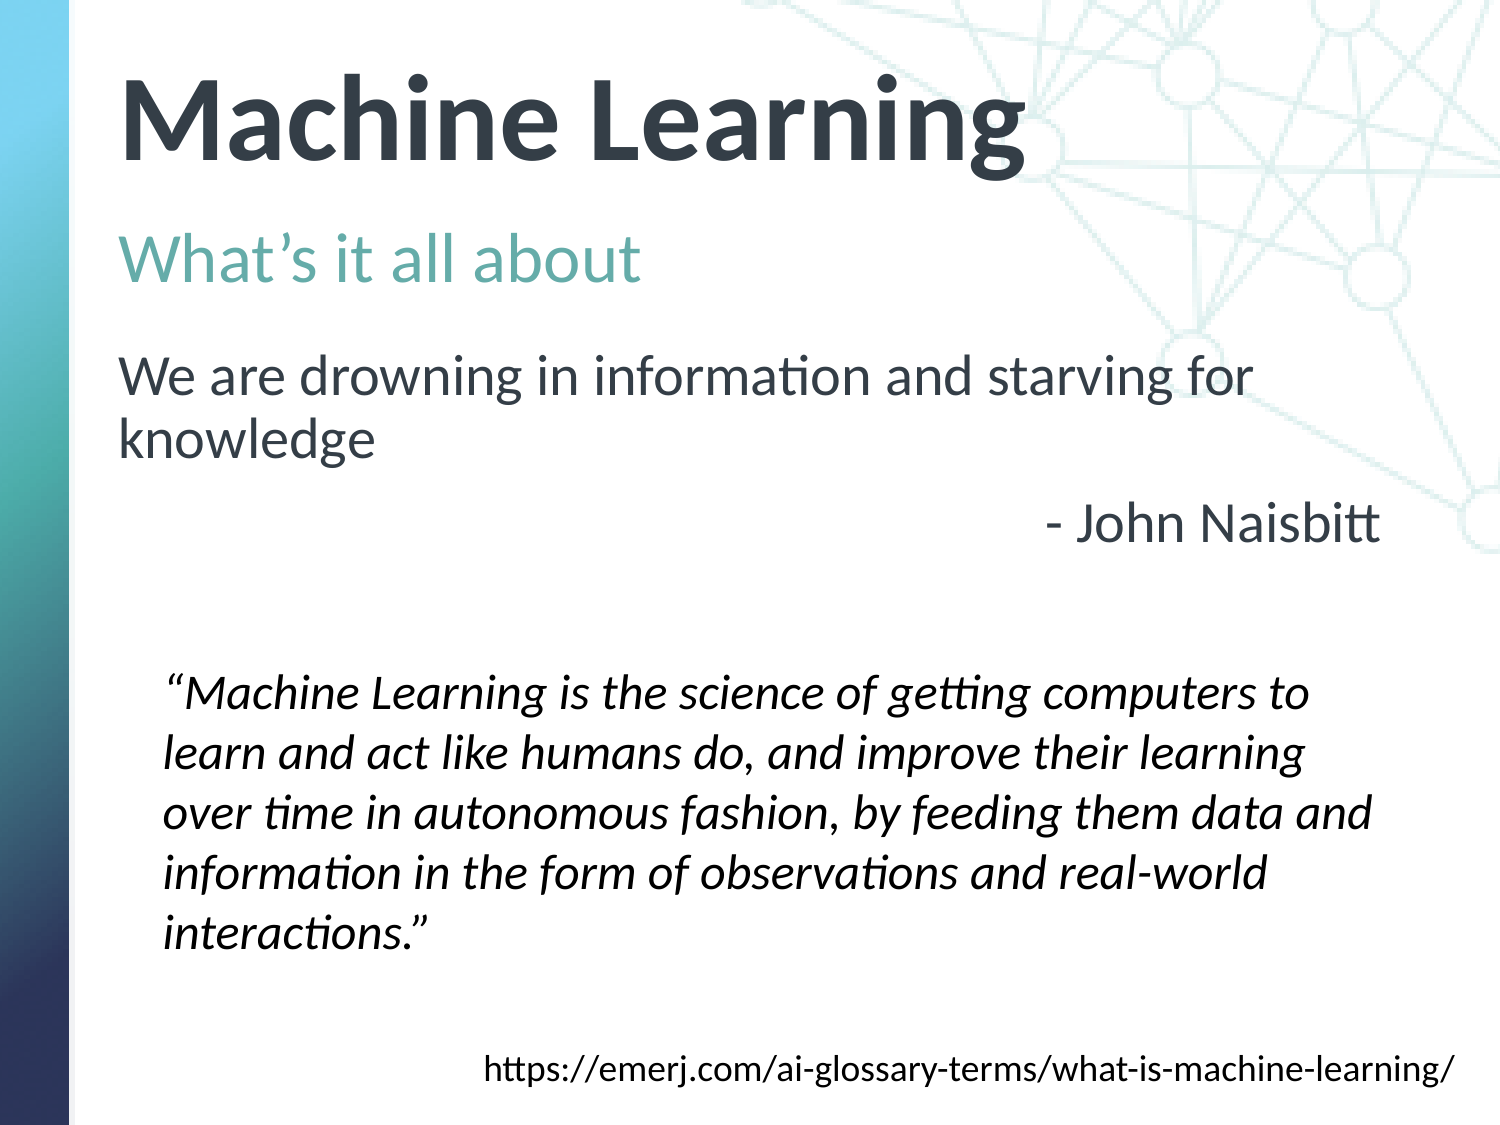

# Machine Learning
What’s it all about
We are drowning in information and starving for knowledge
- John Naisbitt
“Machine Learning is the science of getting computers to learn and act like humans do, and improve their learning over time in autonomous fashion, by feeding them data and information in the form of observations and real-world interactions.”
https://emerj.com/ai-glossary-terms/what-is-machine-learning/